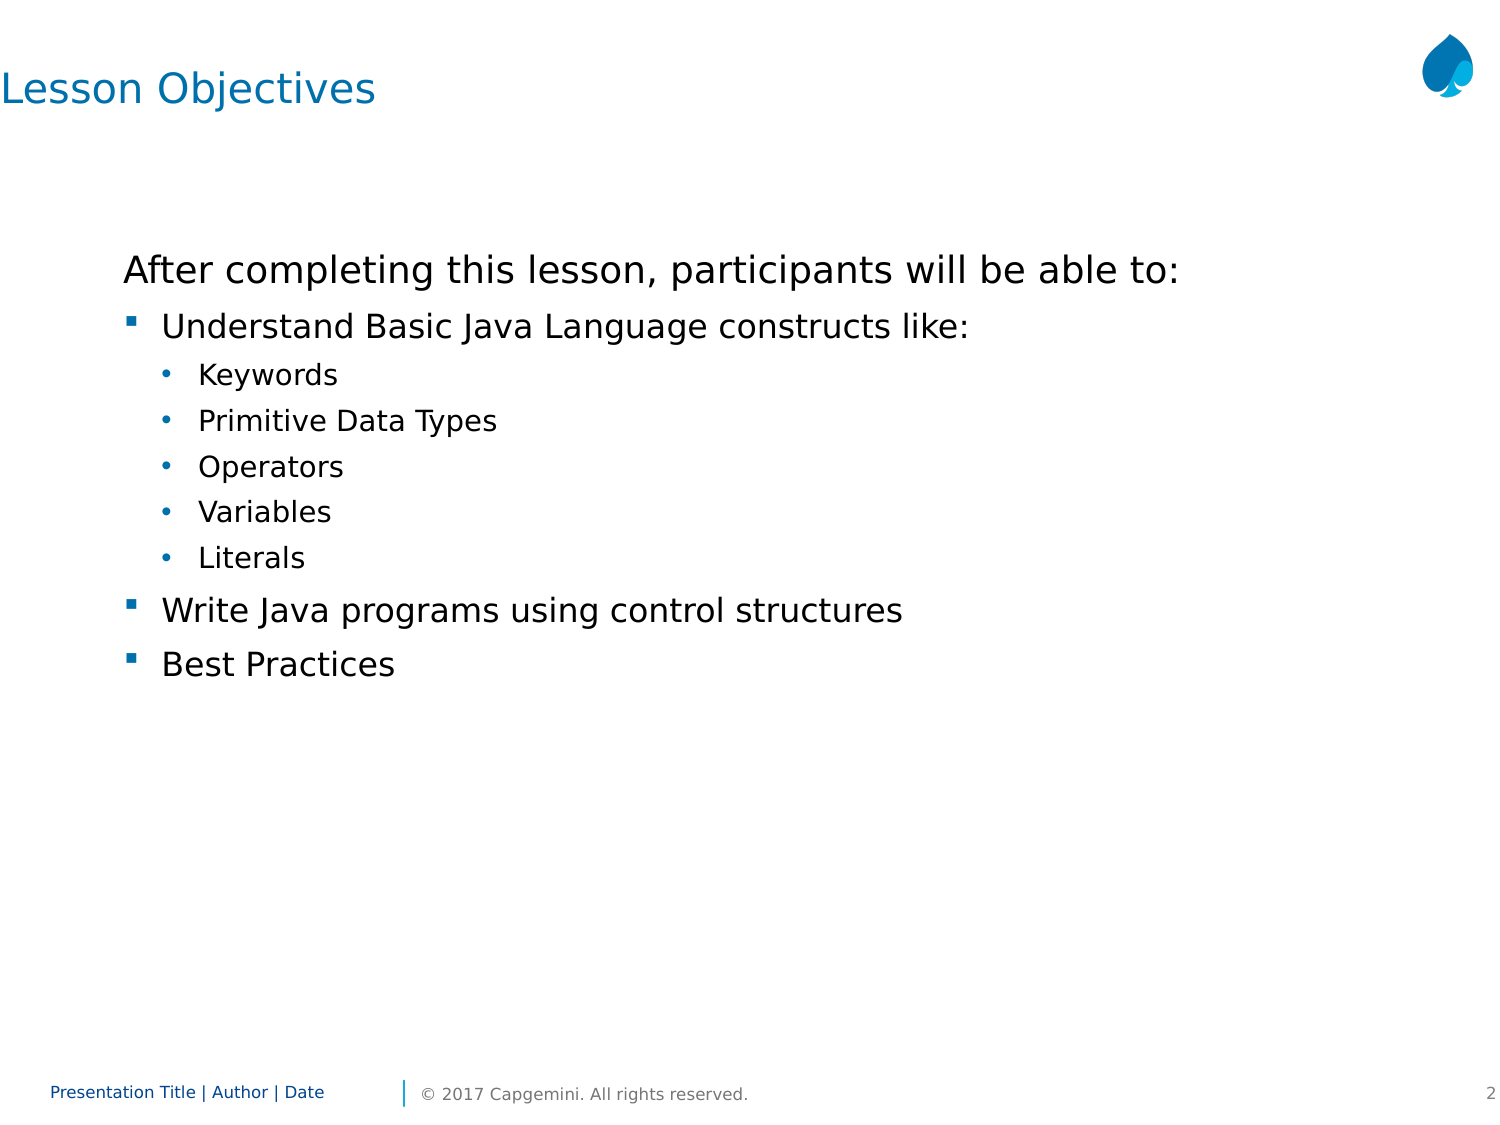

Lesson Objectives
After completing this lesson, participants will be able to:
Understand Basic Java Language constructs like:
Keywords
Primitive Data Types
Operators
Variables
Literals
Write Java programs using control structures
Best Practices